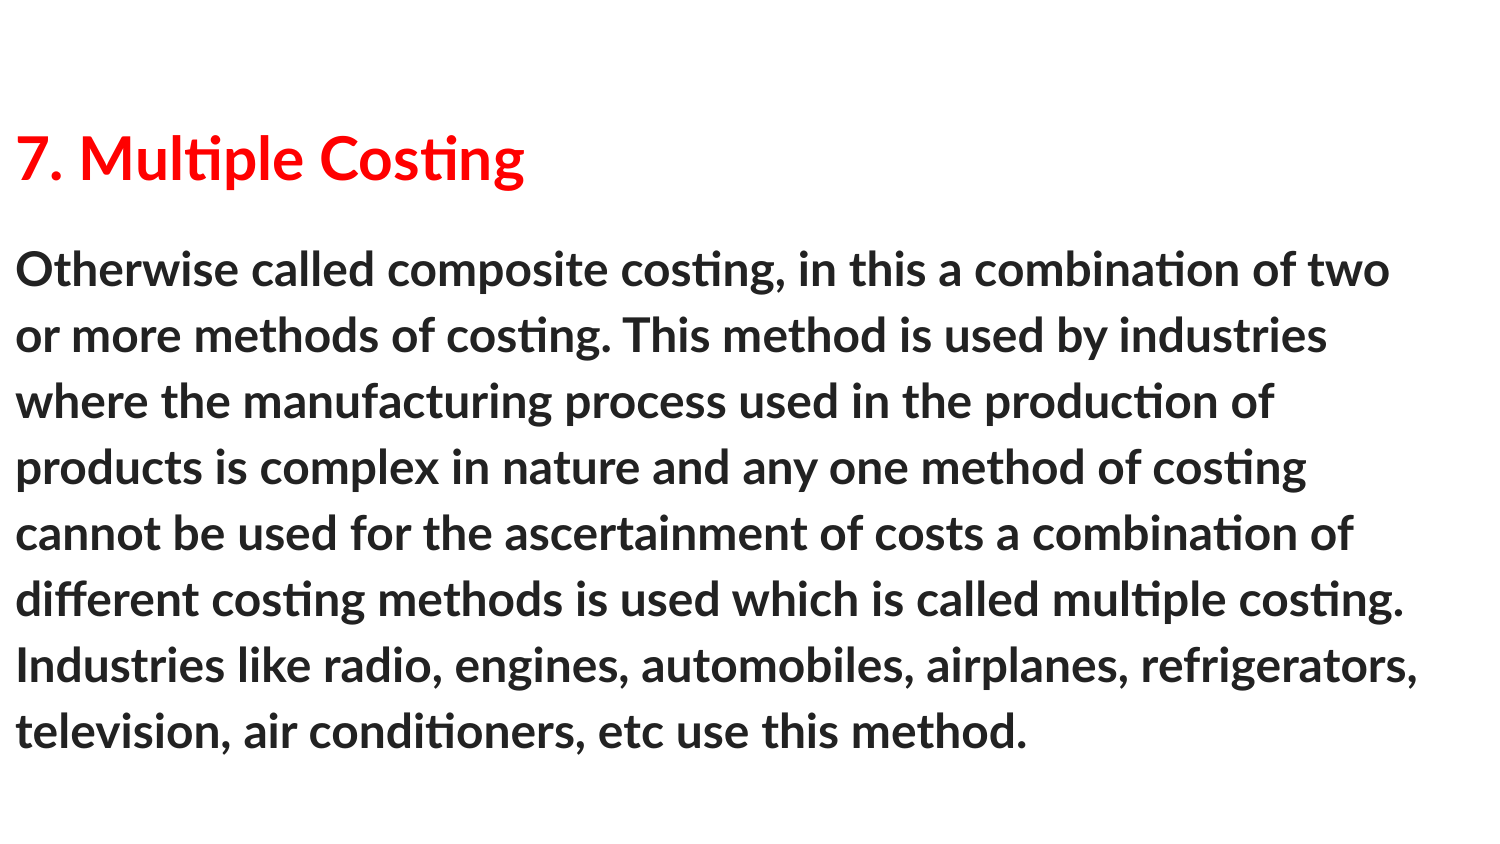

7. Multiple Costing
Otherwise called composite costing, in this a combination of two or more methods of costing. This method is used by industries where the manufacturing process used in the production of products is complex in nature and any one method of costing cannot be used for the ascertainment of costs a combination of different costing methods is used which is called multiple costing. Industries like radio, engines, automobiles, airplanes, refrigerators, television, air conditioners, etc use this method.